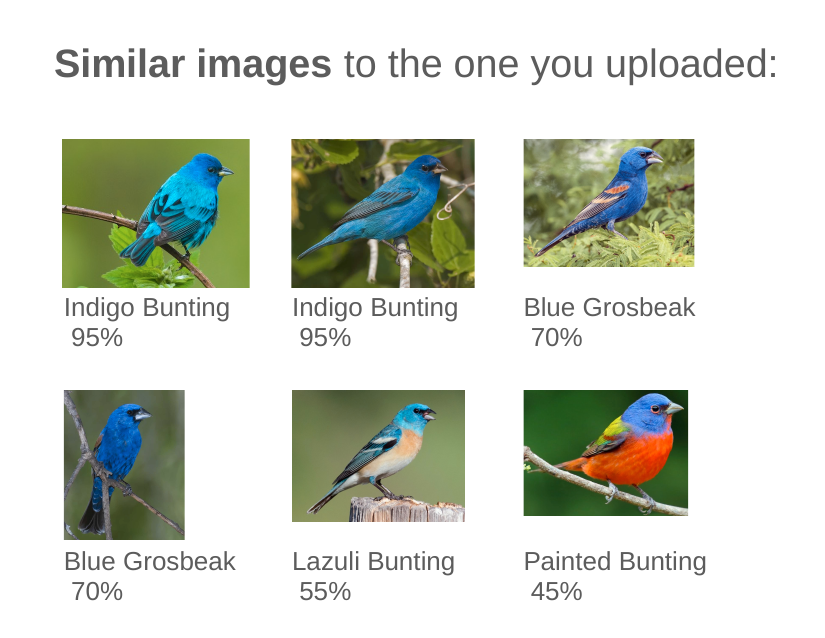

# Similar images to the one you uploaded:

Indigo Bunting  95%
Indigo Bunting  95%
Blue Grosbeak  70%

Blue Grosbeak  70%
Lazuli Bunting  55%
Painted Bunting  45%